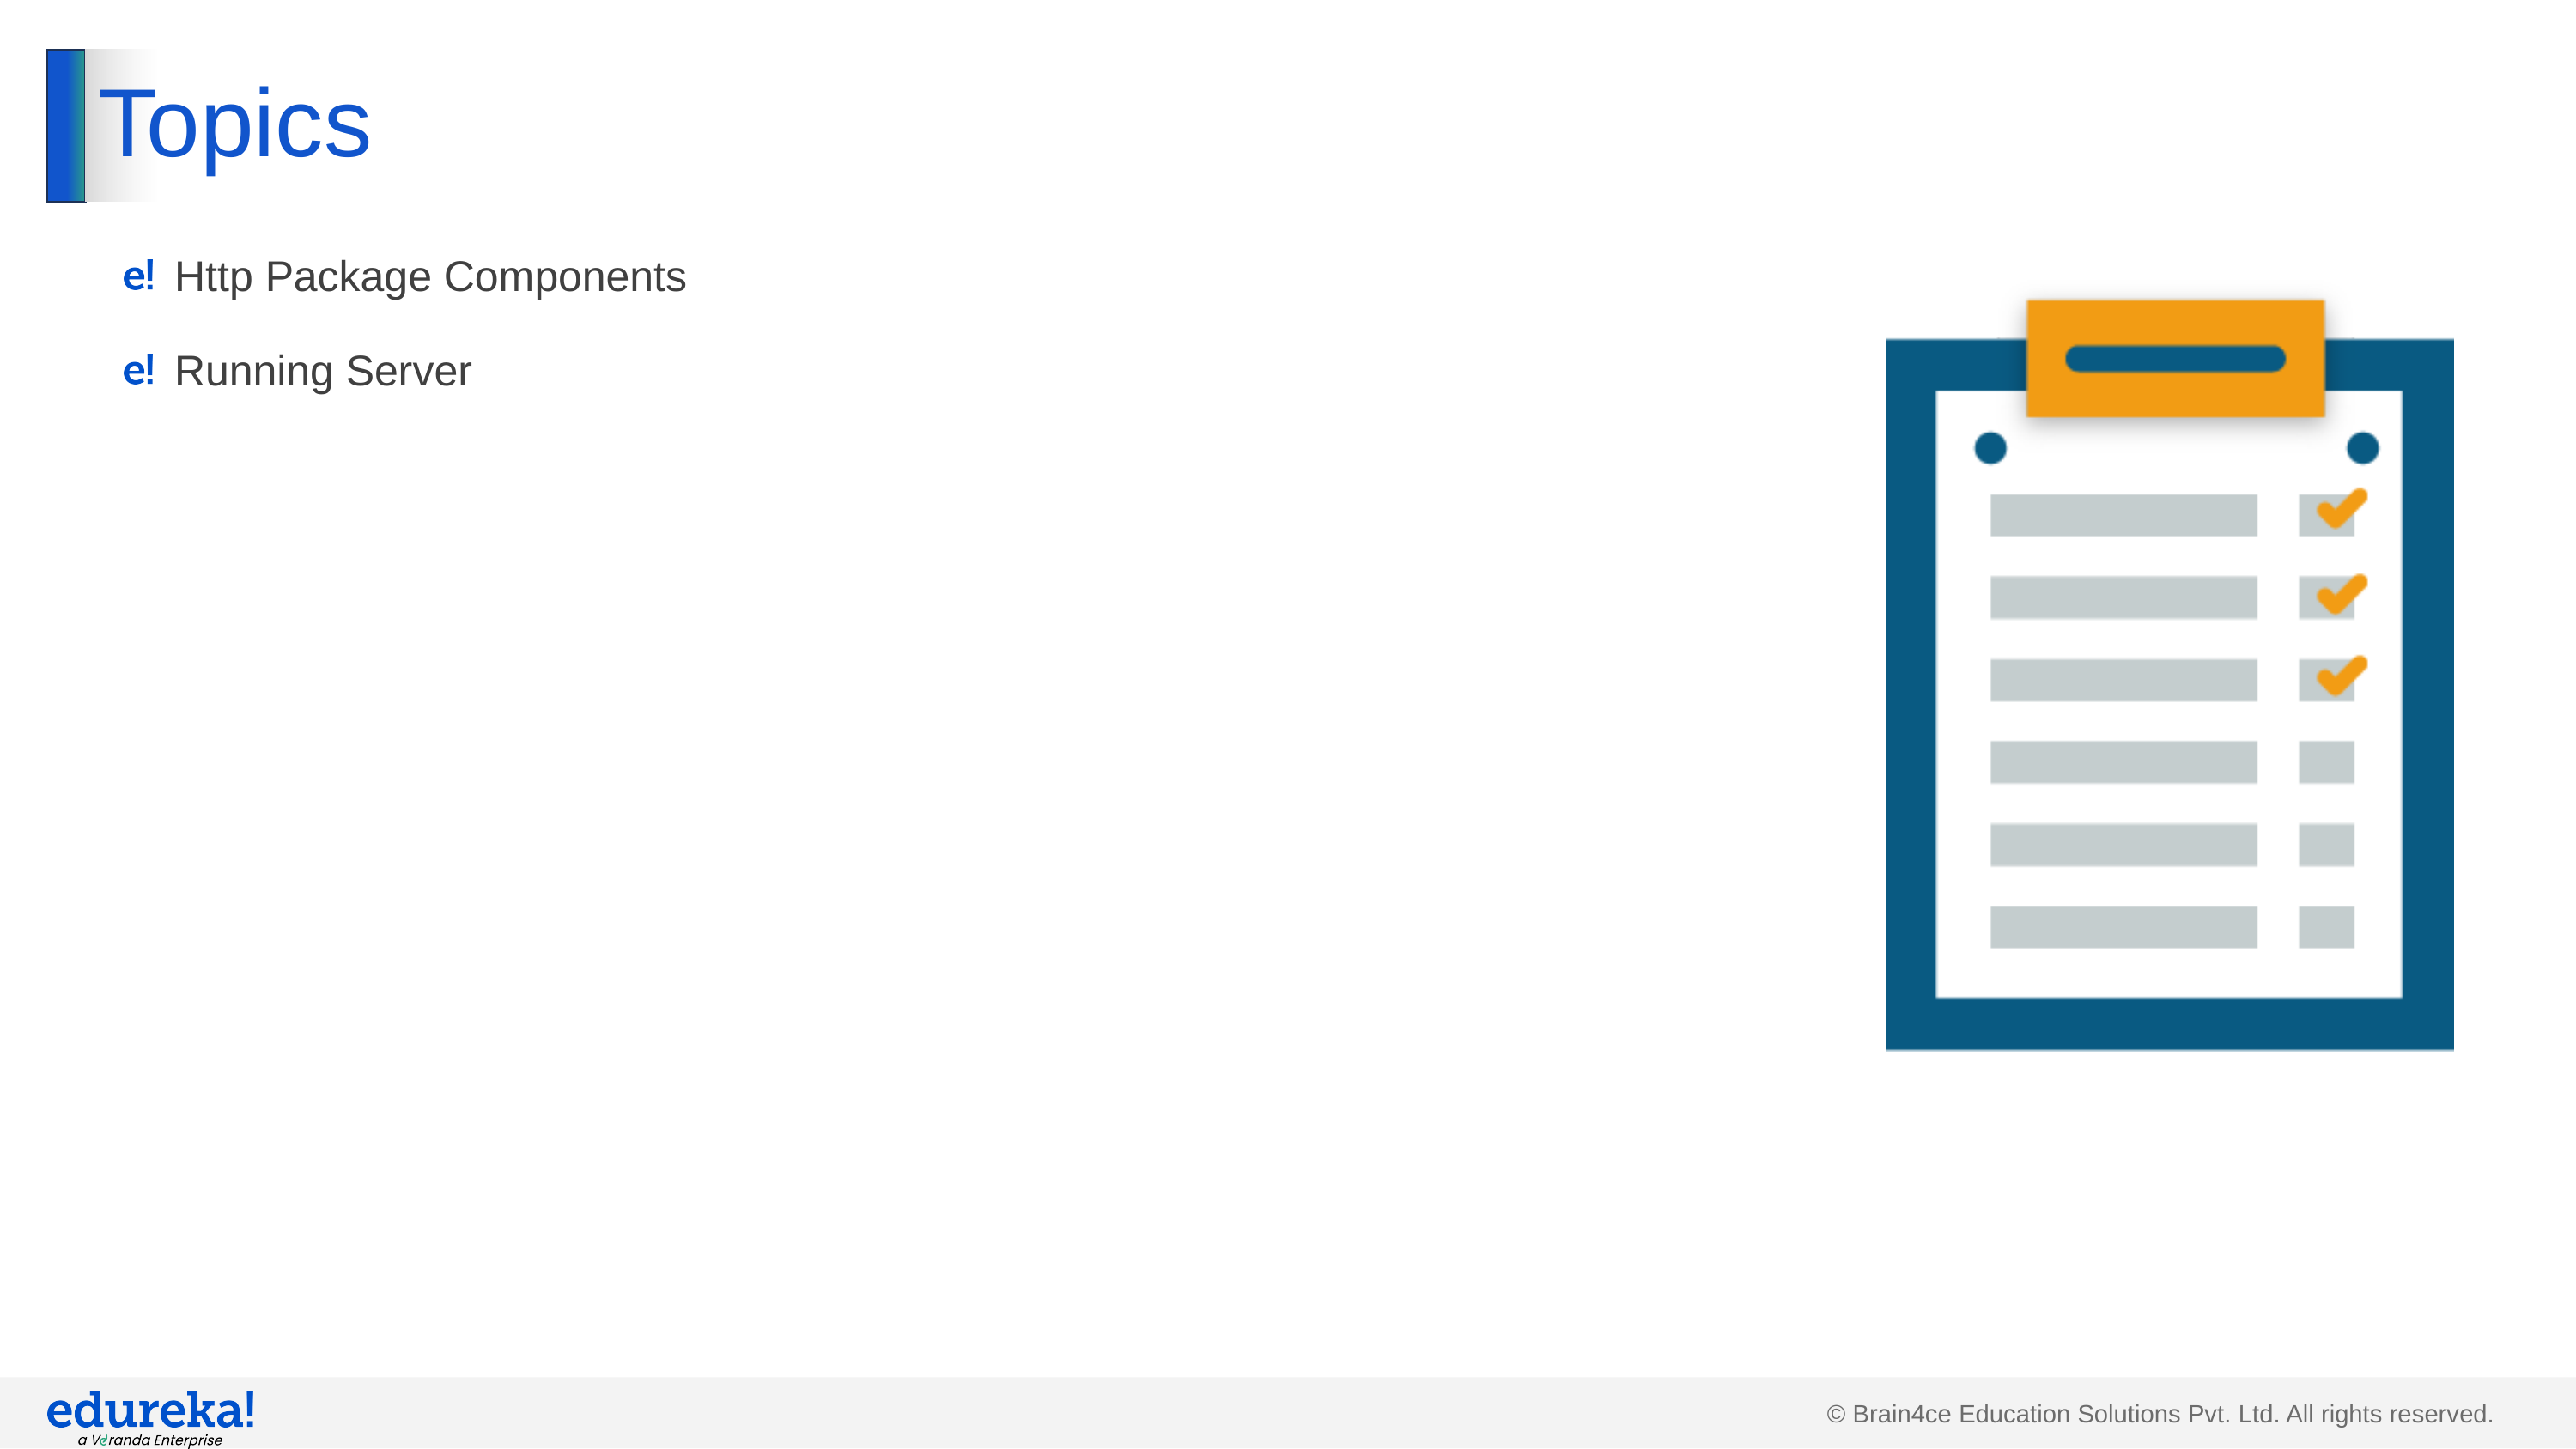

# Topics
Http Package Components
Running Server